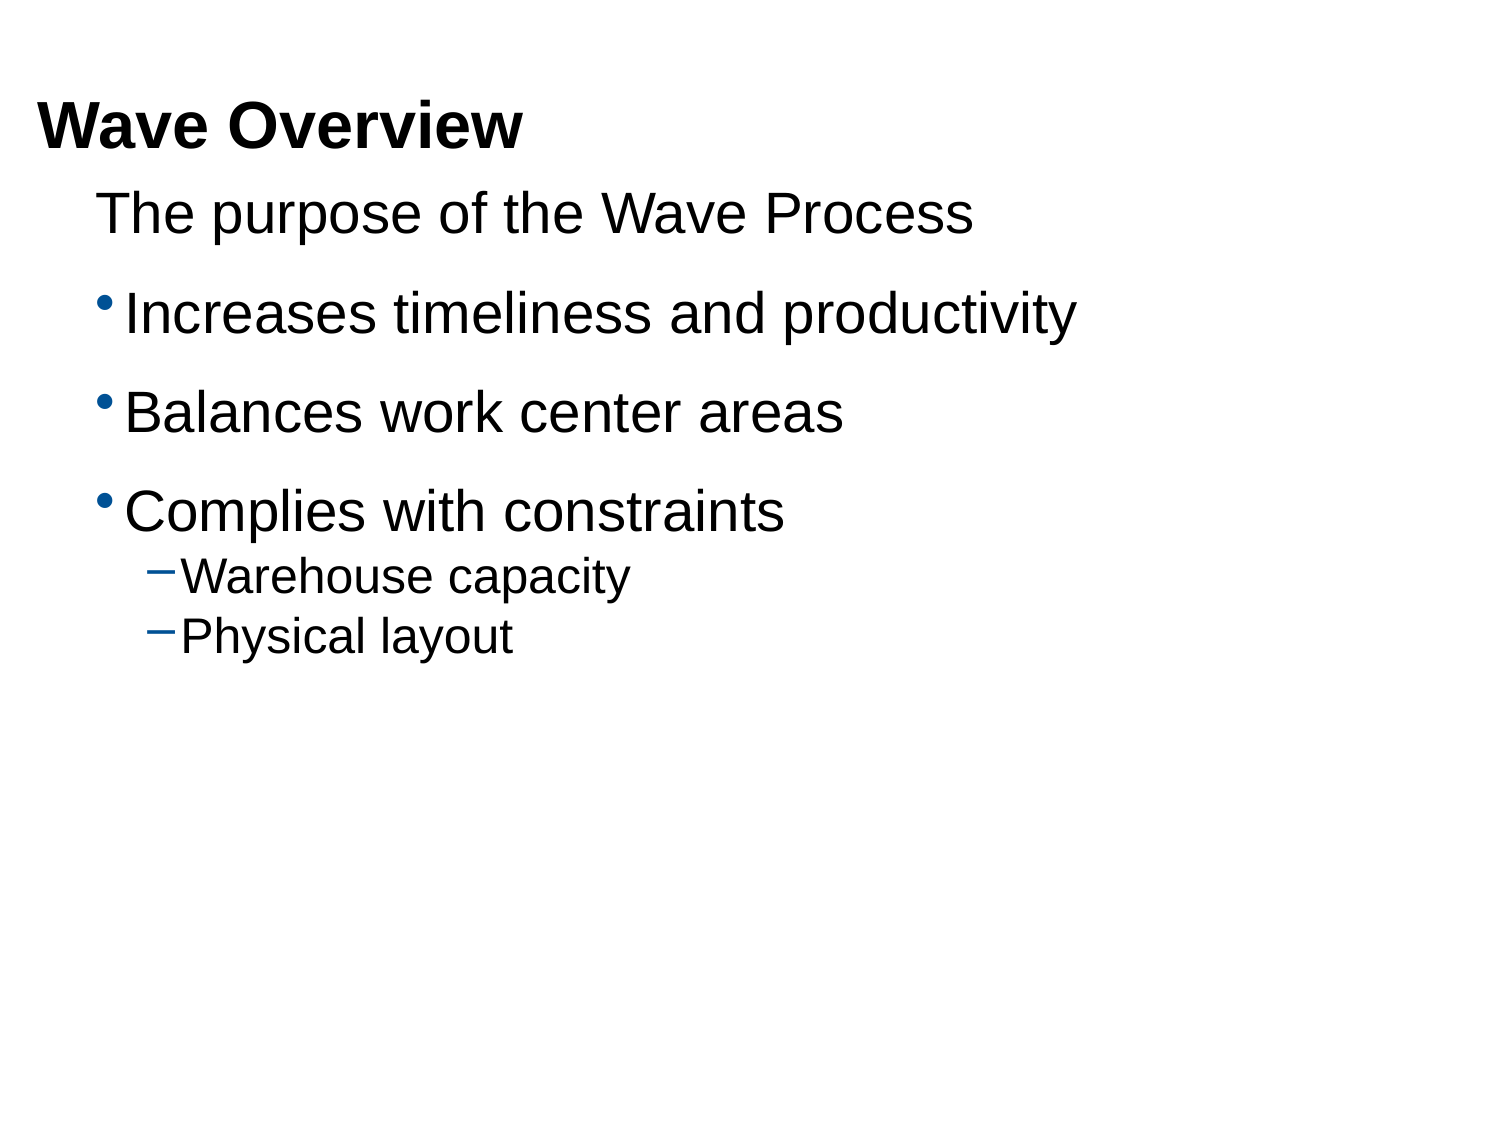

# Wave Overview
The purpose of the Wave Process
Increases timeliness and productivity
Balances work center areas
Complies with constraints
Warehouse capacity
Physical layout